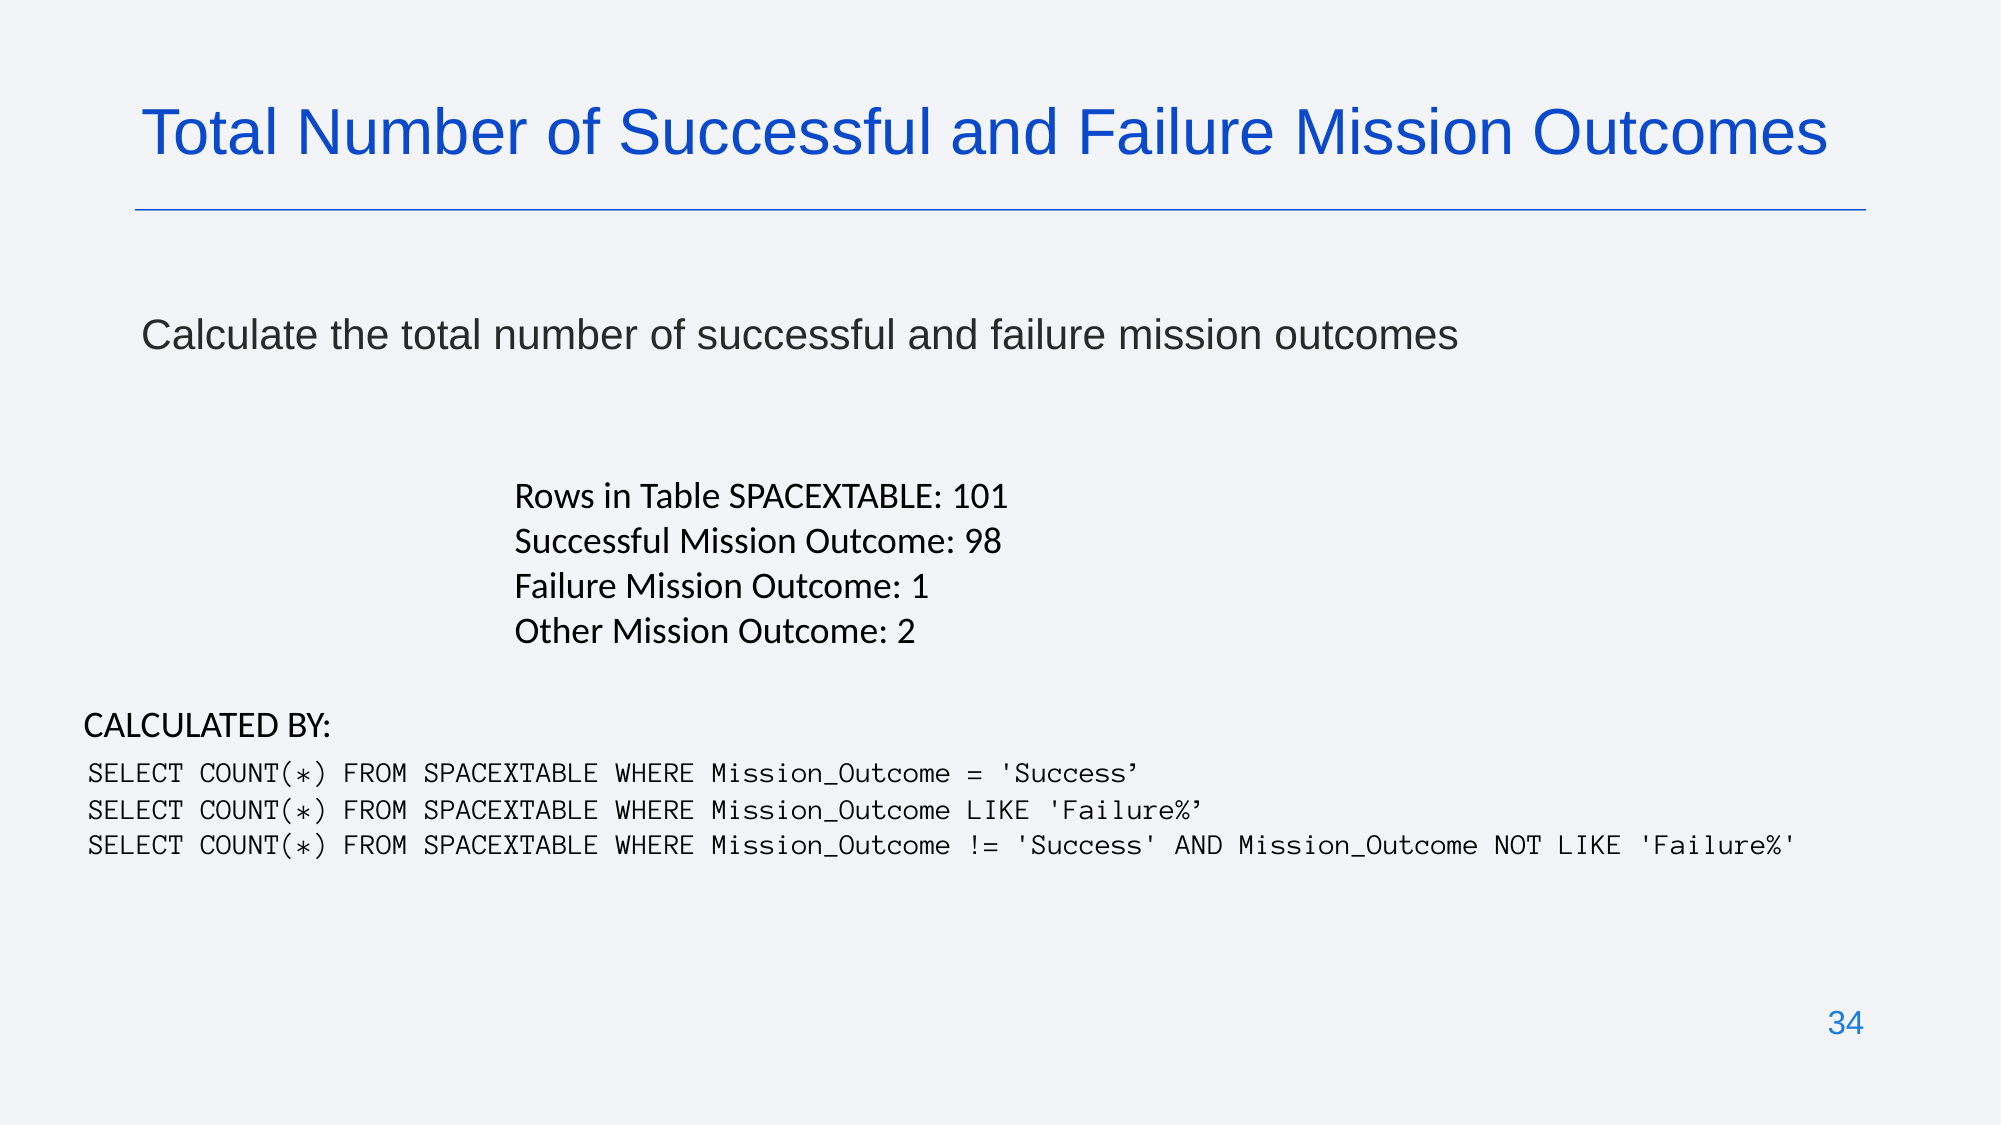

Total Number of Successful and Failure Mission Outcomes
Calculate the total number of successful and failure mission outcomes
Rows in Table SPACEXTABLE: 101
Successful Mission Outcome: 98
Failure Mission Outcome: 1
Other Mission Outcome: 2
                 CALCULATED BY:
	SELECT COUNT(*) FROM SPACEXTABLE WHERE Mission_Outcome = 'Success’
	SELECT COUNT(*) FROM SPACEXTABLE WHERE Mission_Outcome LIKE 'Failure%’
	SELECT COUNT(*) FROM SPACEXTABLE WHERE Mission_Outcome != 'Success' AND Mission_Outcome NOT LIKE 'Failure%'

34